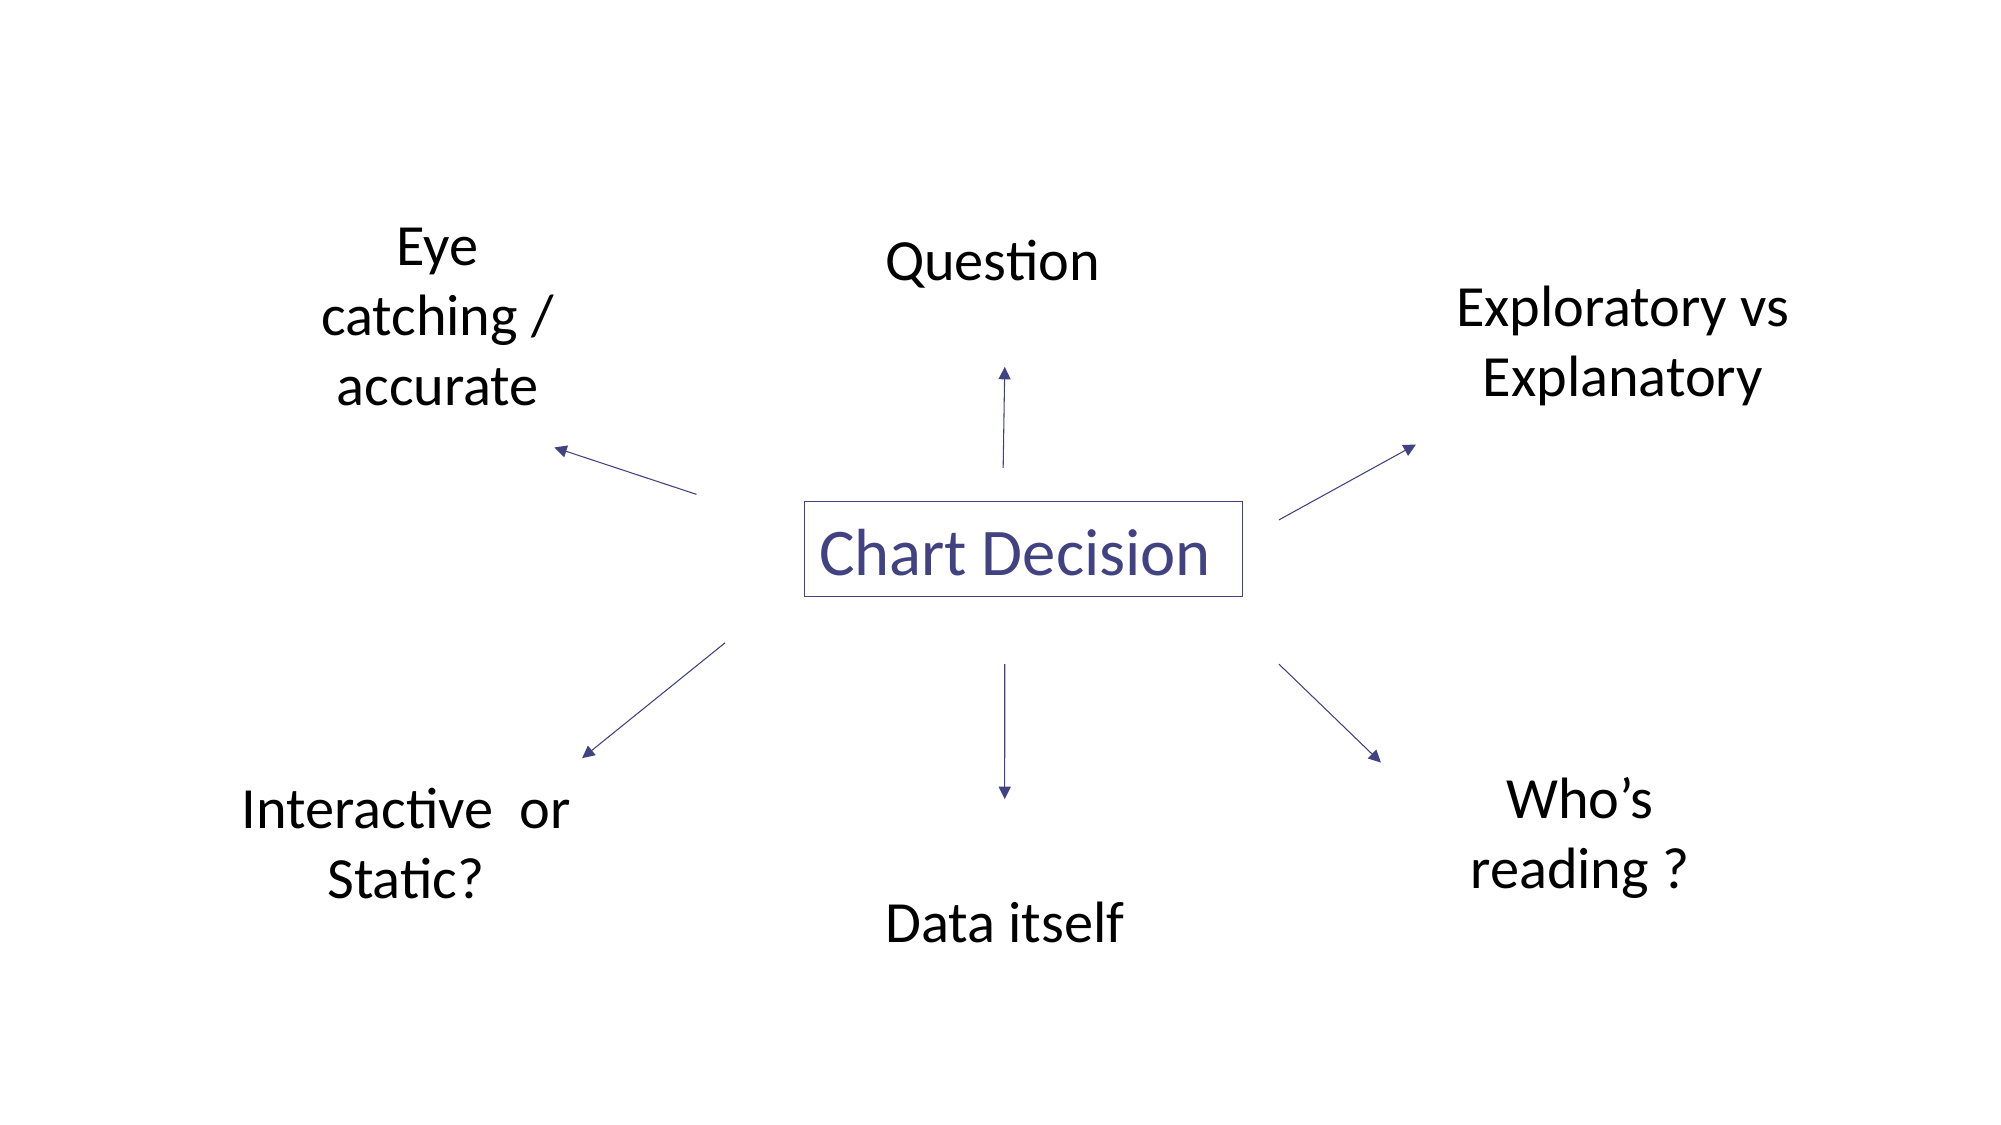

Eye catching / accurate
Question
Exploratory vs Explanatory
Chart Decision
Who’s reading ?
Interactive  or Static?
Data itself